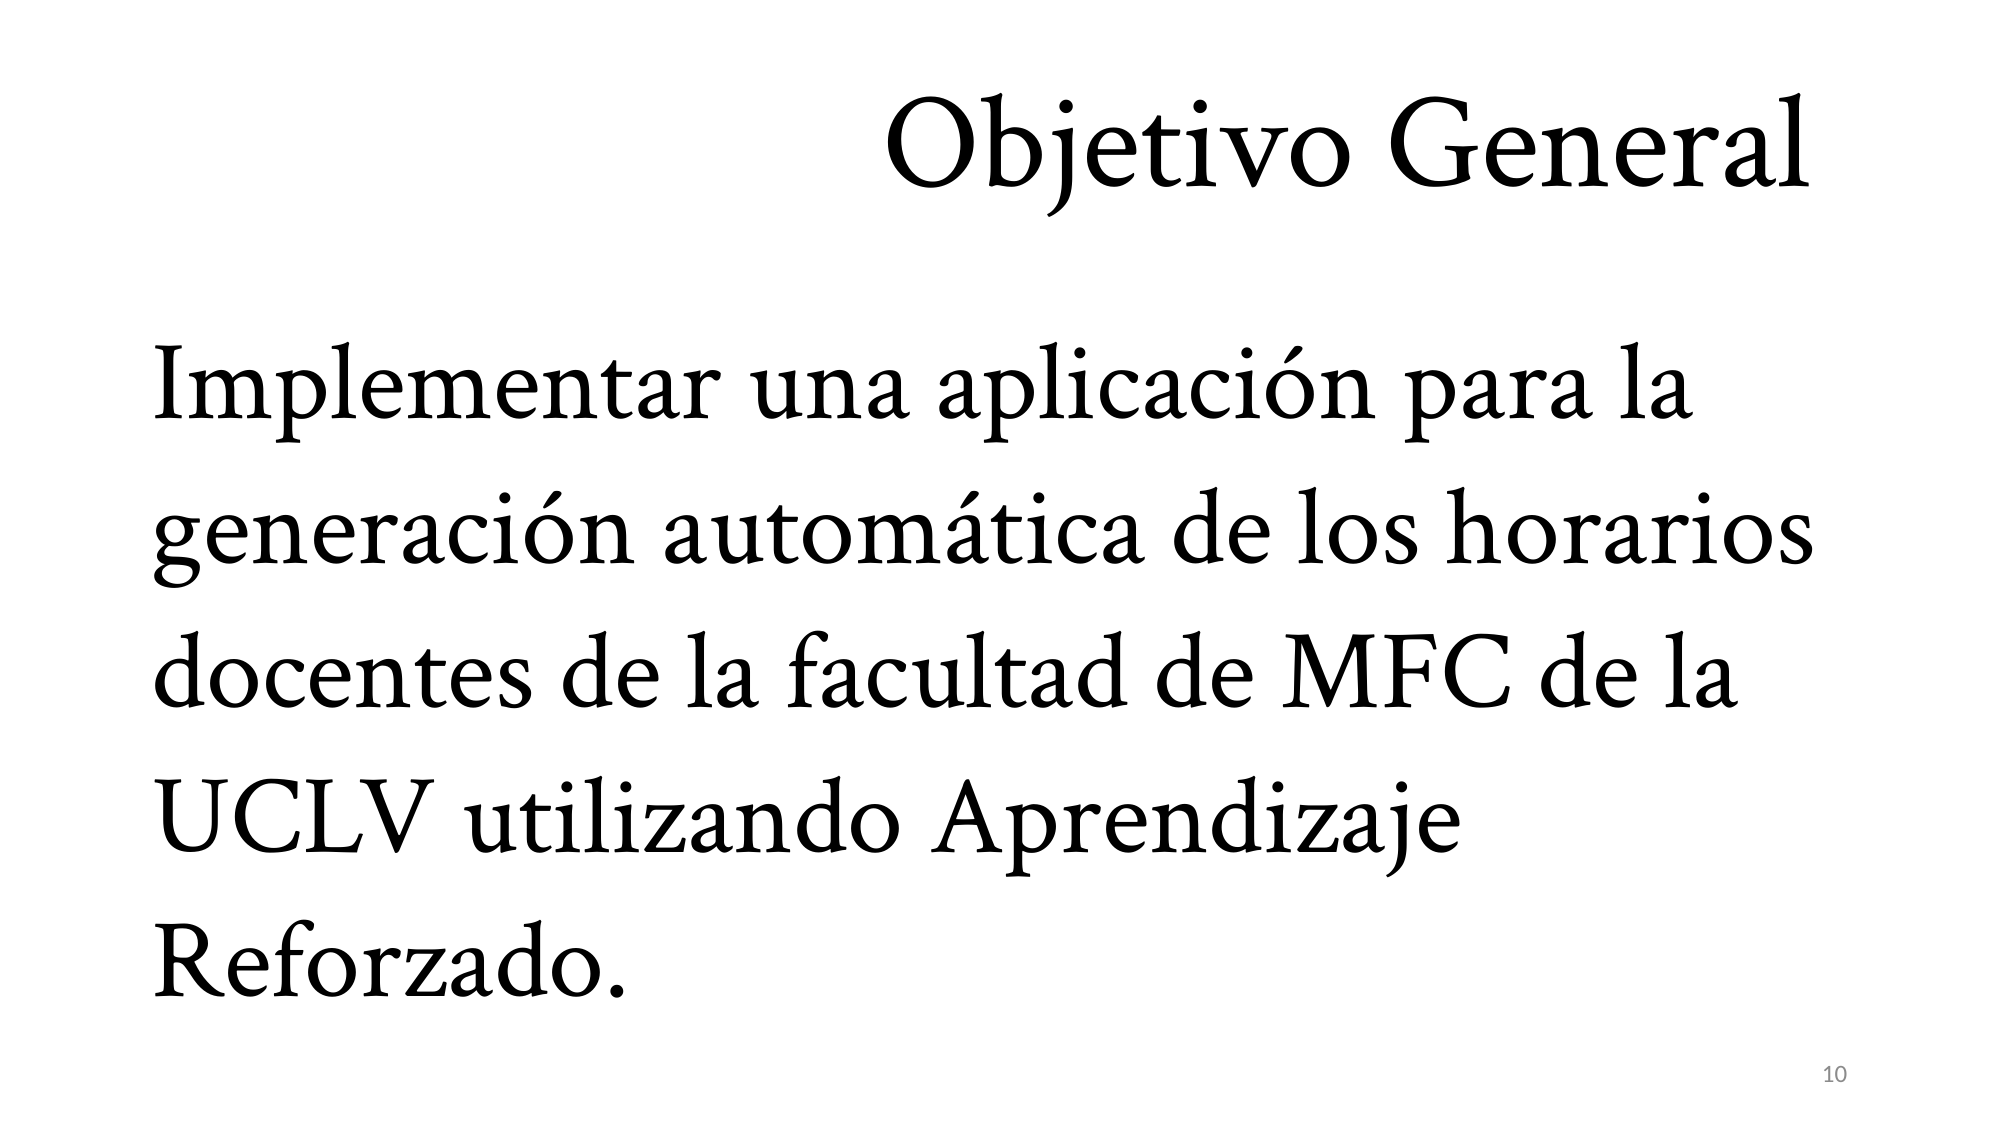

Objetivo General

Implementar una aplicación para la generación automática de los horarios docentes de la facultad de MFC de la UCLV utilizando Aprendizaje Reforzado.
10